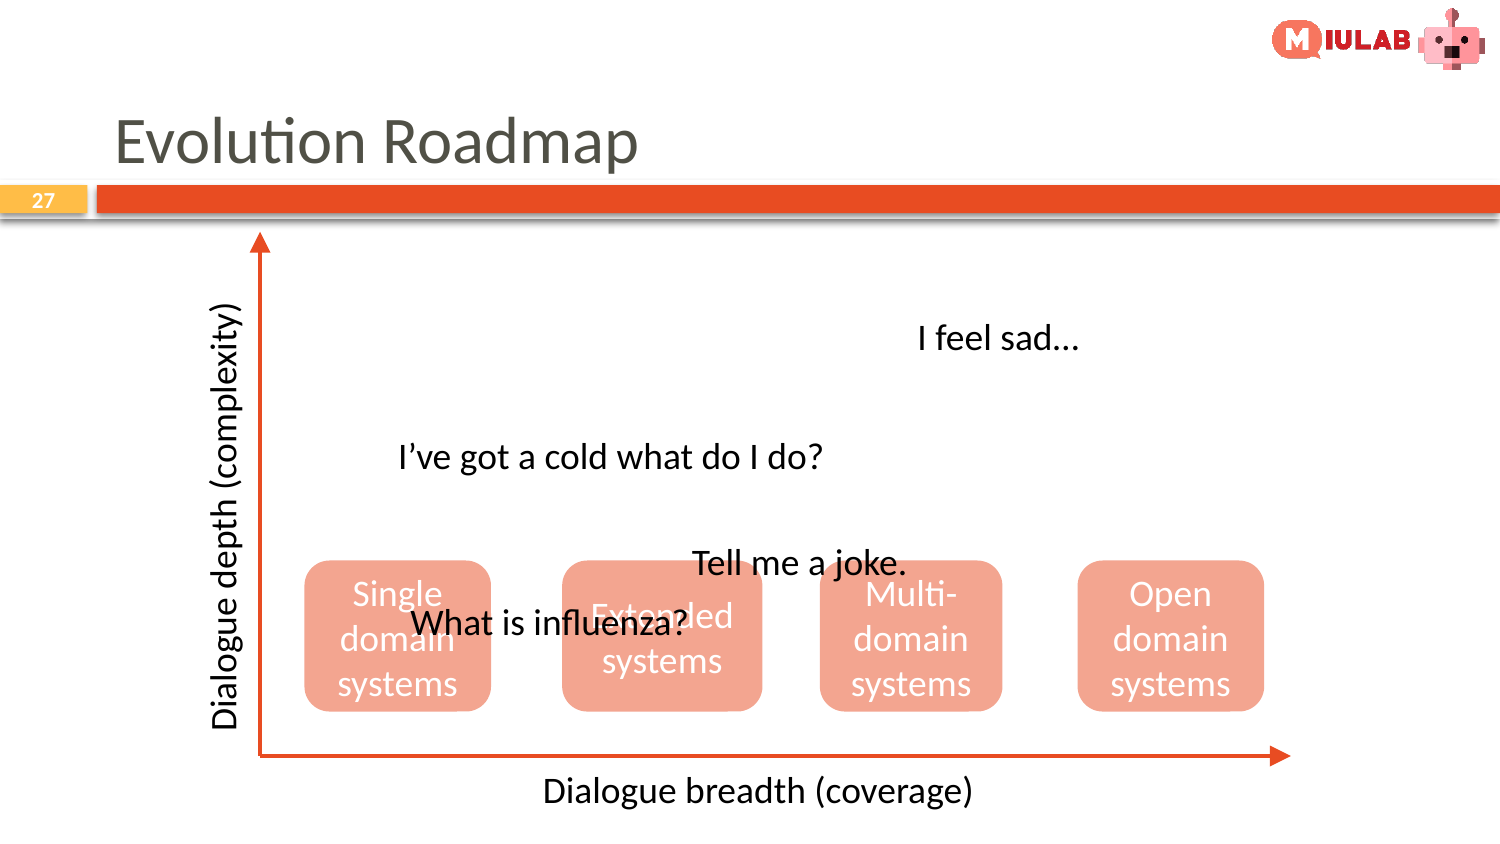

# Evolution Roadmap

I feel sad…
I’ve got a cold what do I do?
Dialogue depth (complexity)
Tell me a joke.
Single domain systems
Extended systems
Multi-domain systems
Open domain systems
What is influenza?
Dialogue breadth (coverage)
27